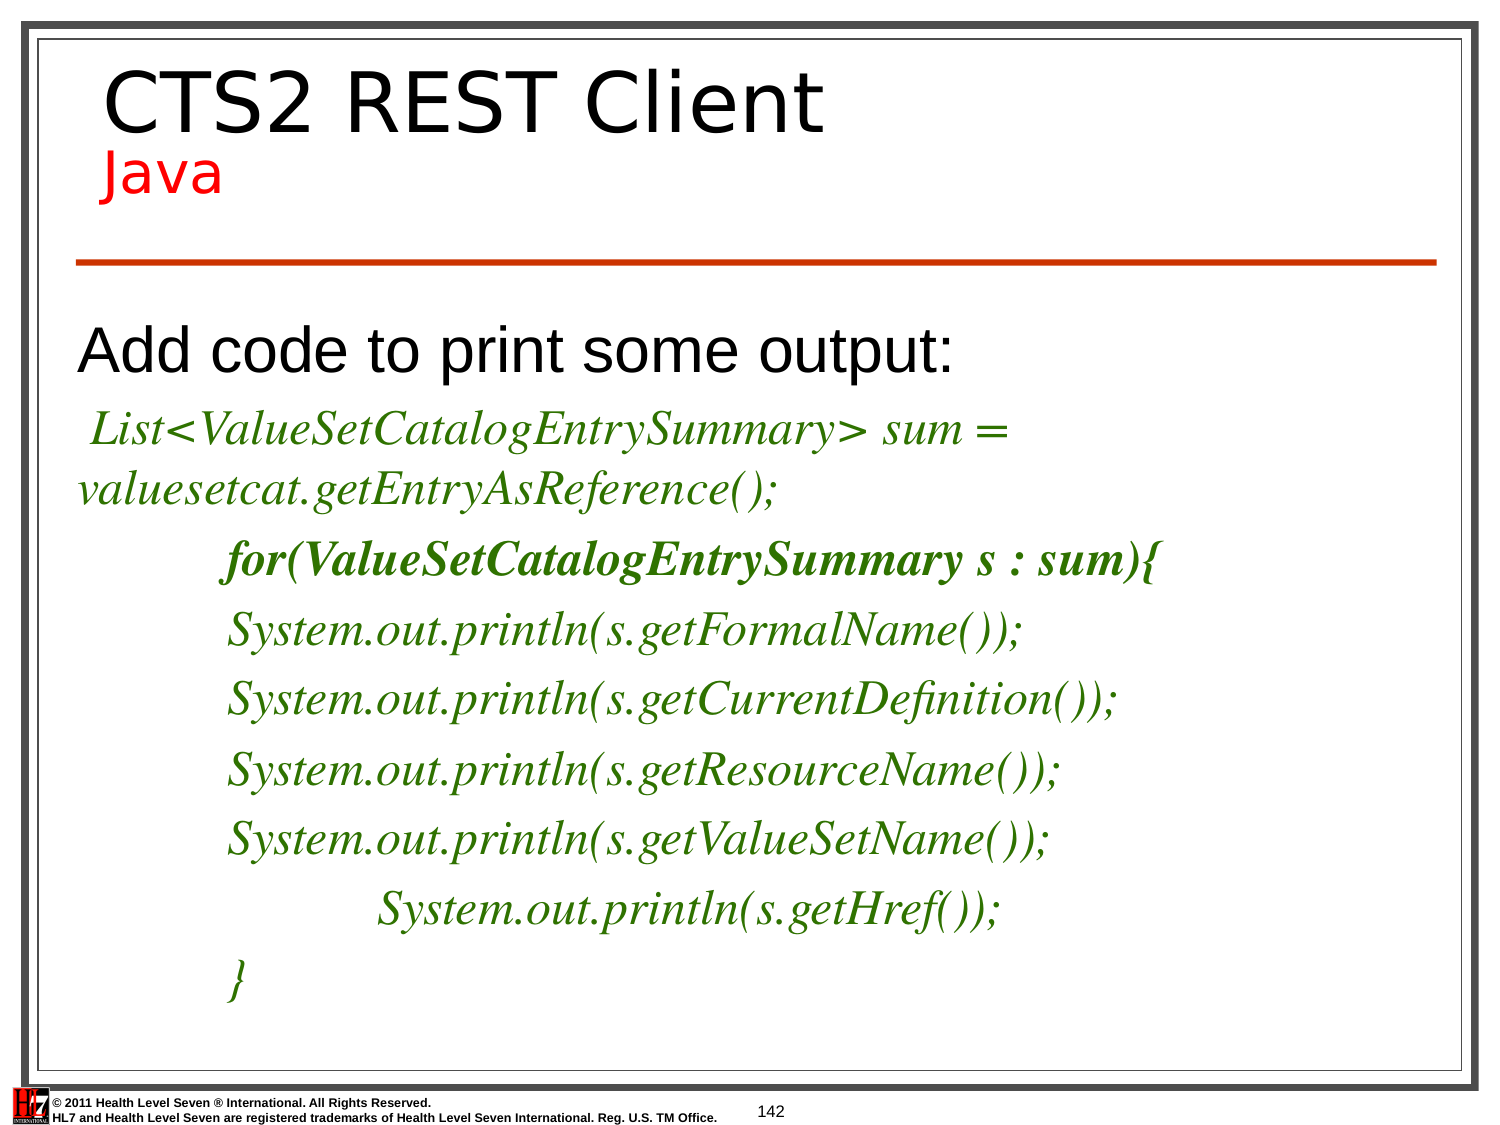

# CTS2 REST Client Java
Add code to print some output:
 List<ValueSetCatalogEntrySummary> sum = valuesetcat.getEntryAsReference();
            for(ValueSetCatalogEntrySummary s : sum){
        	System.out.println(s.getFormalName());
         	System.out.println(s.getCurrentDefinition());
         	System.out.println(s.getResourceName());
         	System.out.println(s.getValueSetName());
            	System.out.println(s.getHref());
            }
142